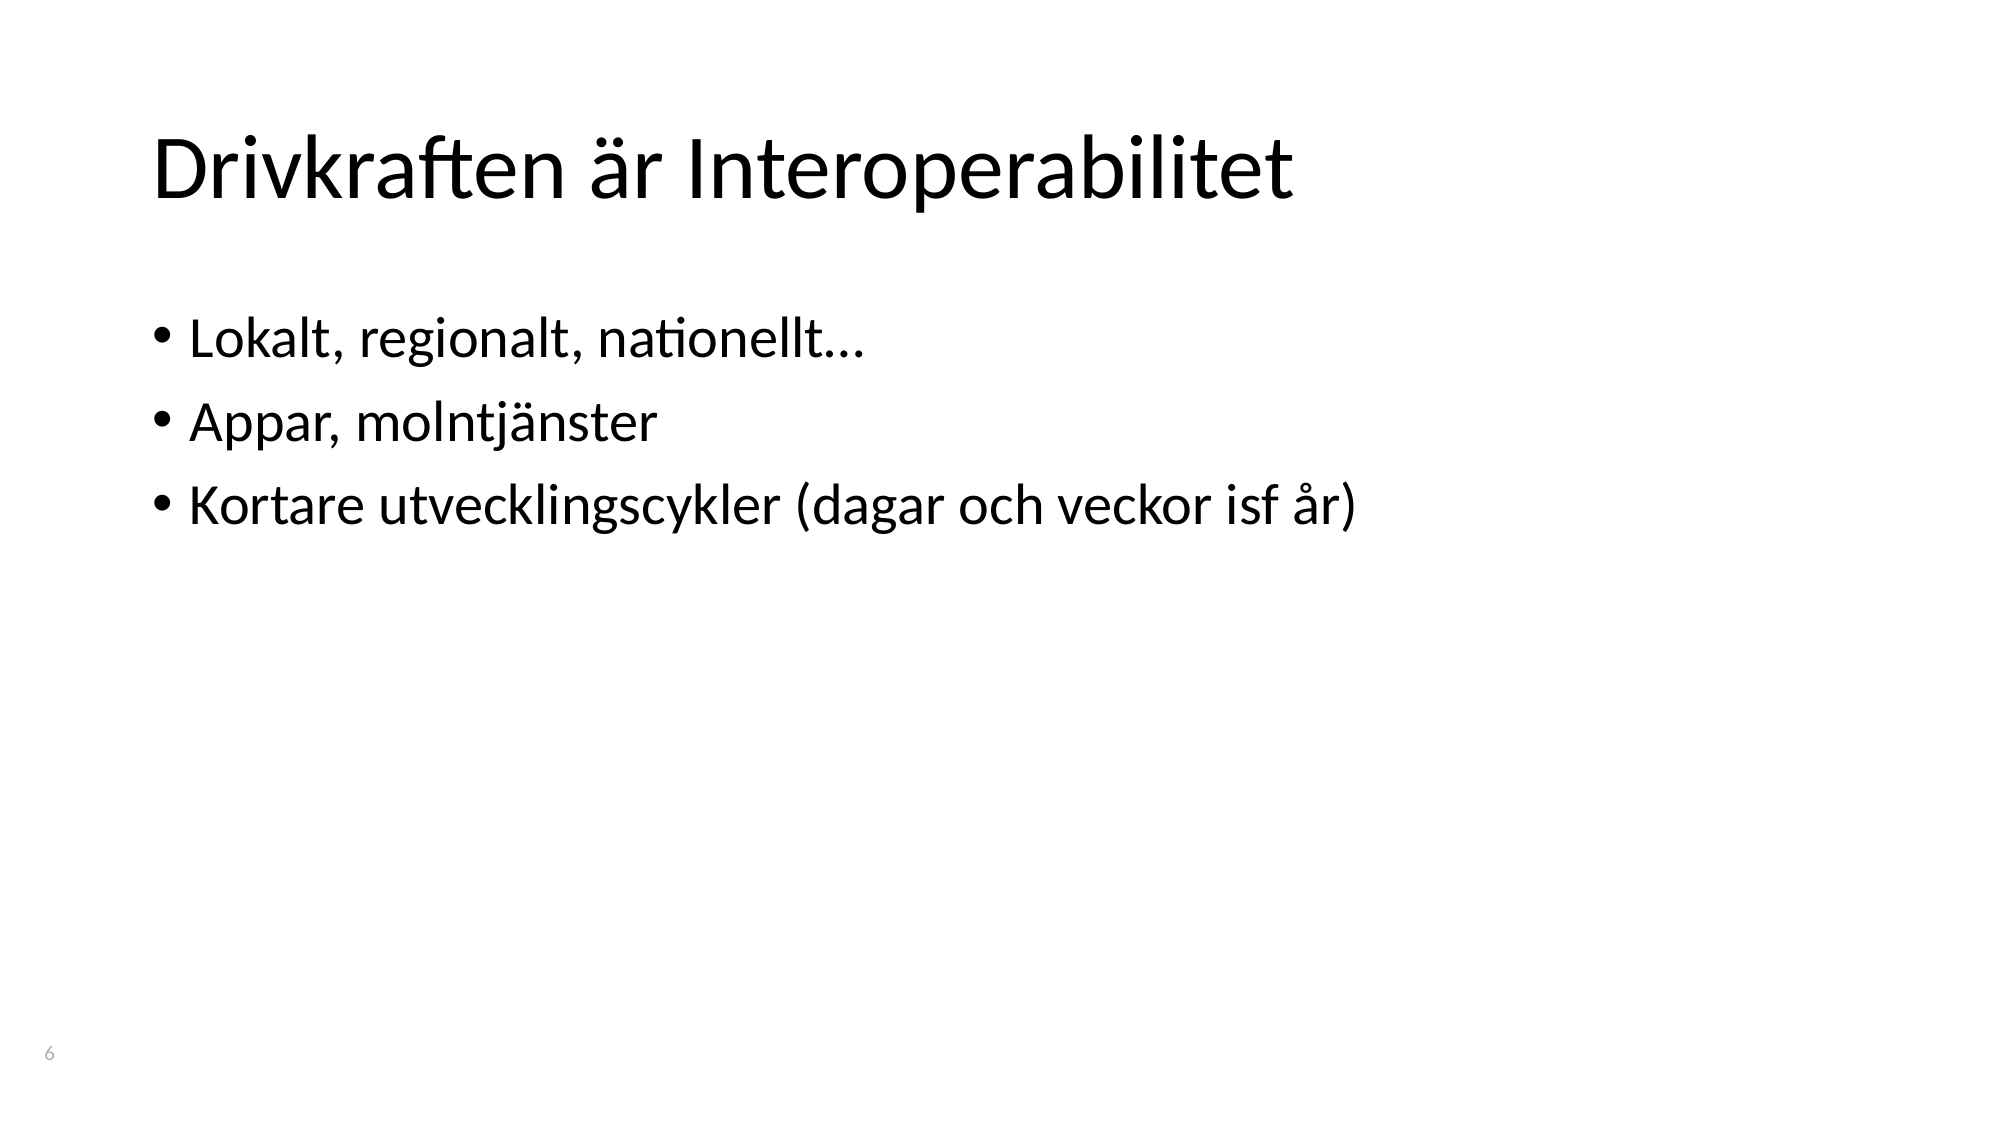

# Drivkraften är Interoperabilitet
Lokalt, regionalt, nationellt…
Appar, molntjänster
Kortare utvecklingscykler (dagar och veckor isf år)
6